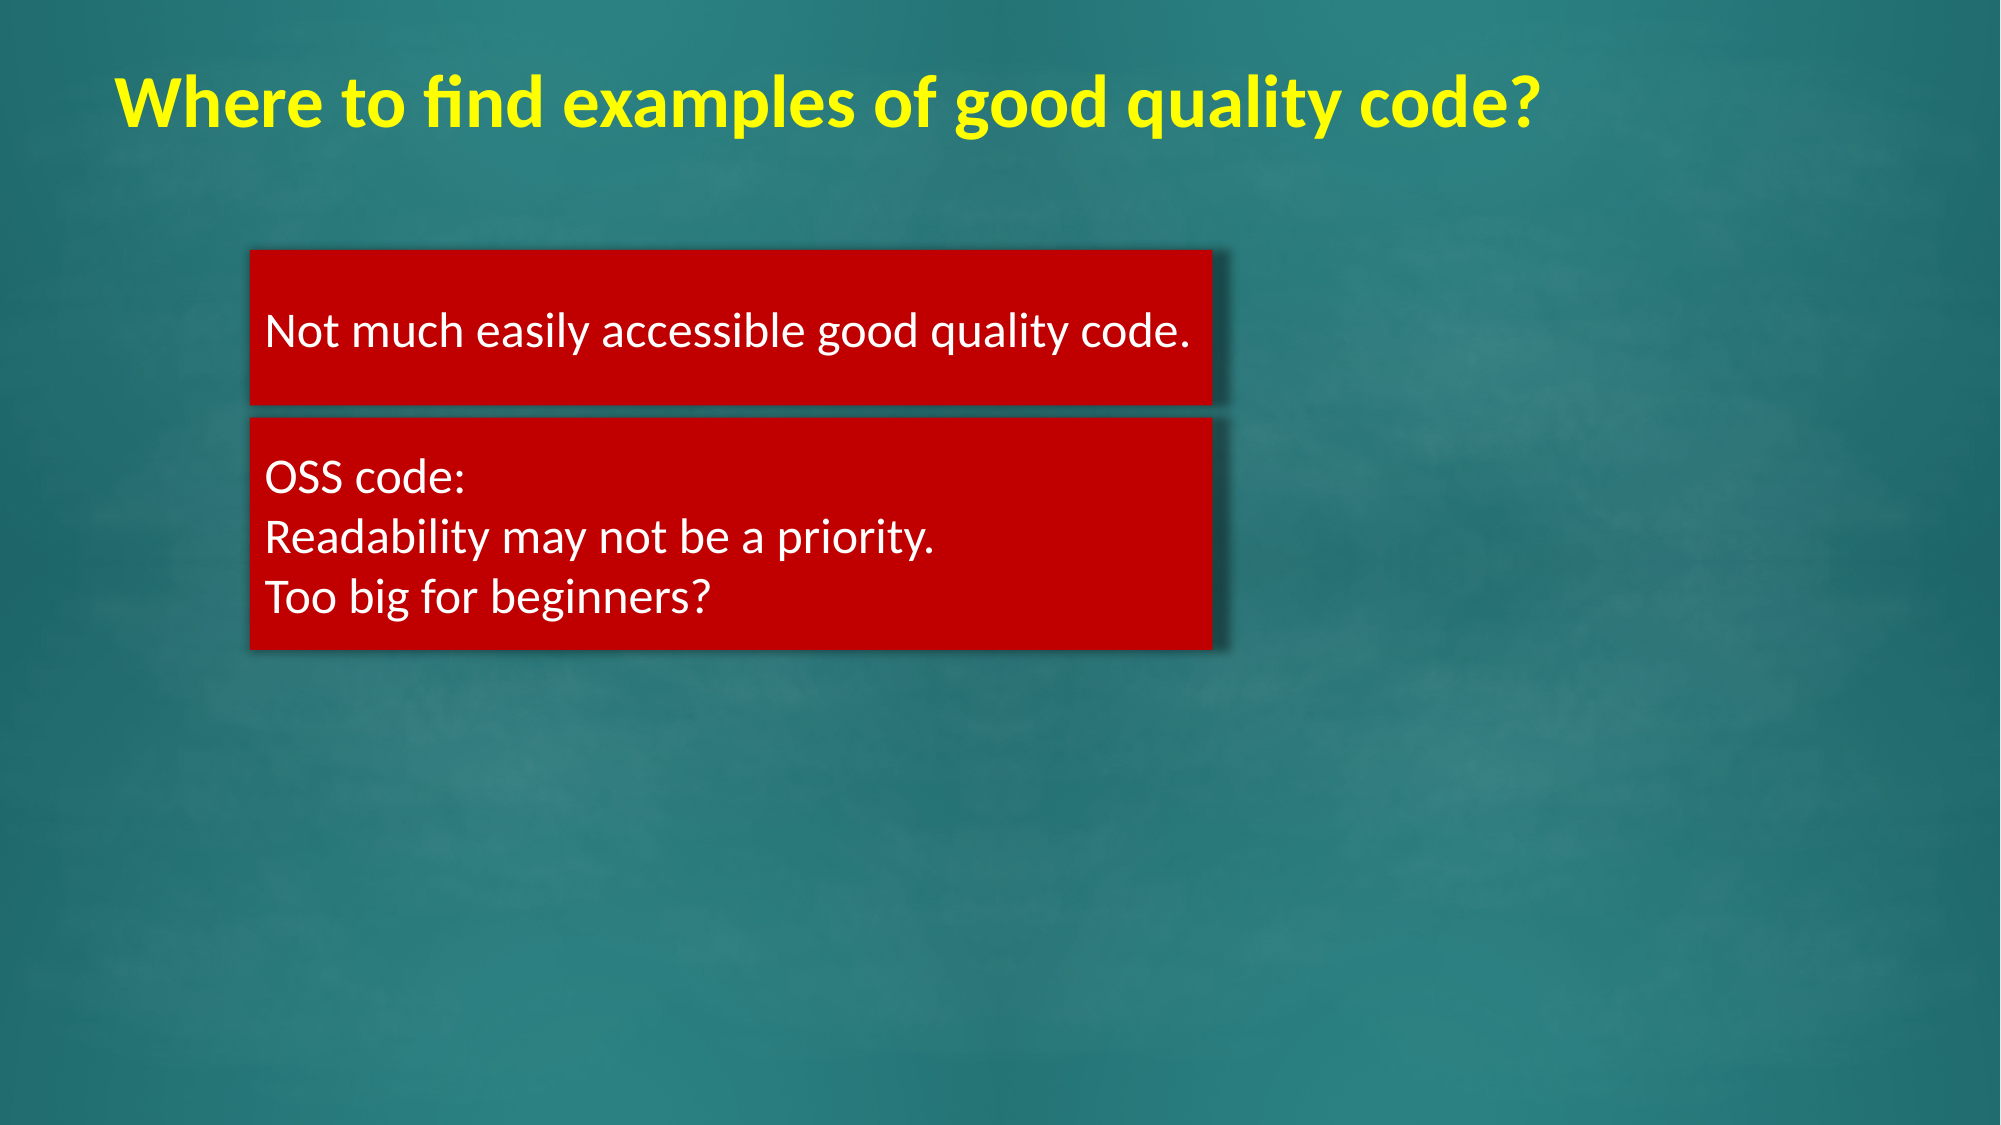

# Where to find examples of good quality code?
Not much easily accessible good quality code.
OSS code:
Readability may not be a priority.
Too big for beginners?